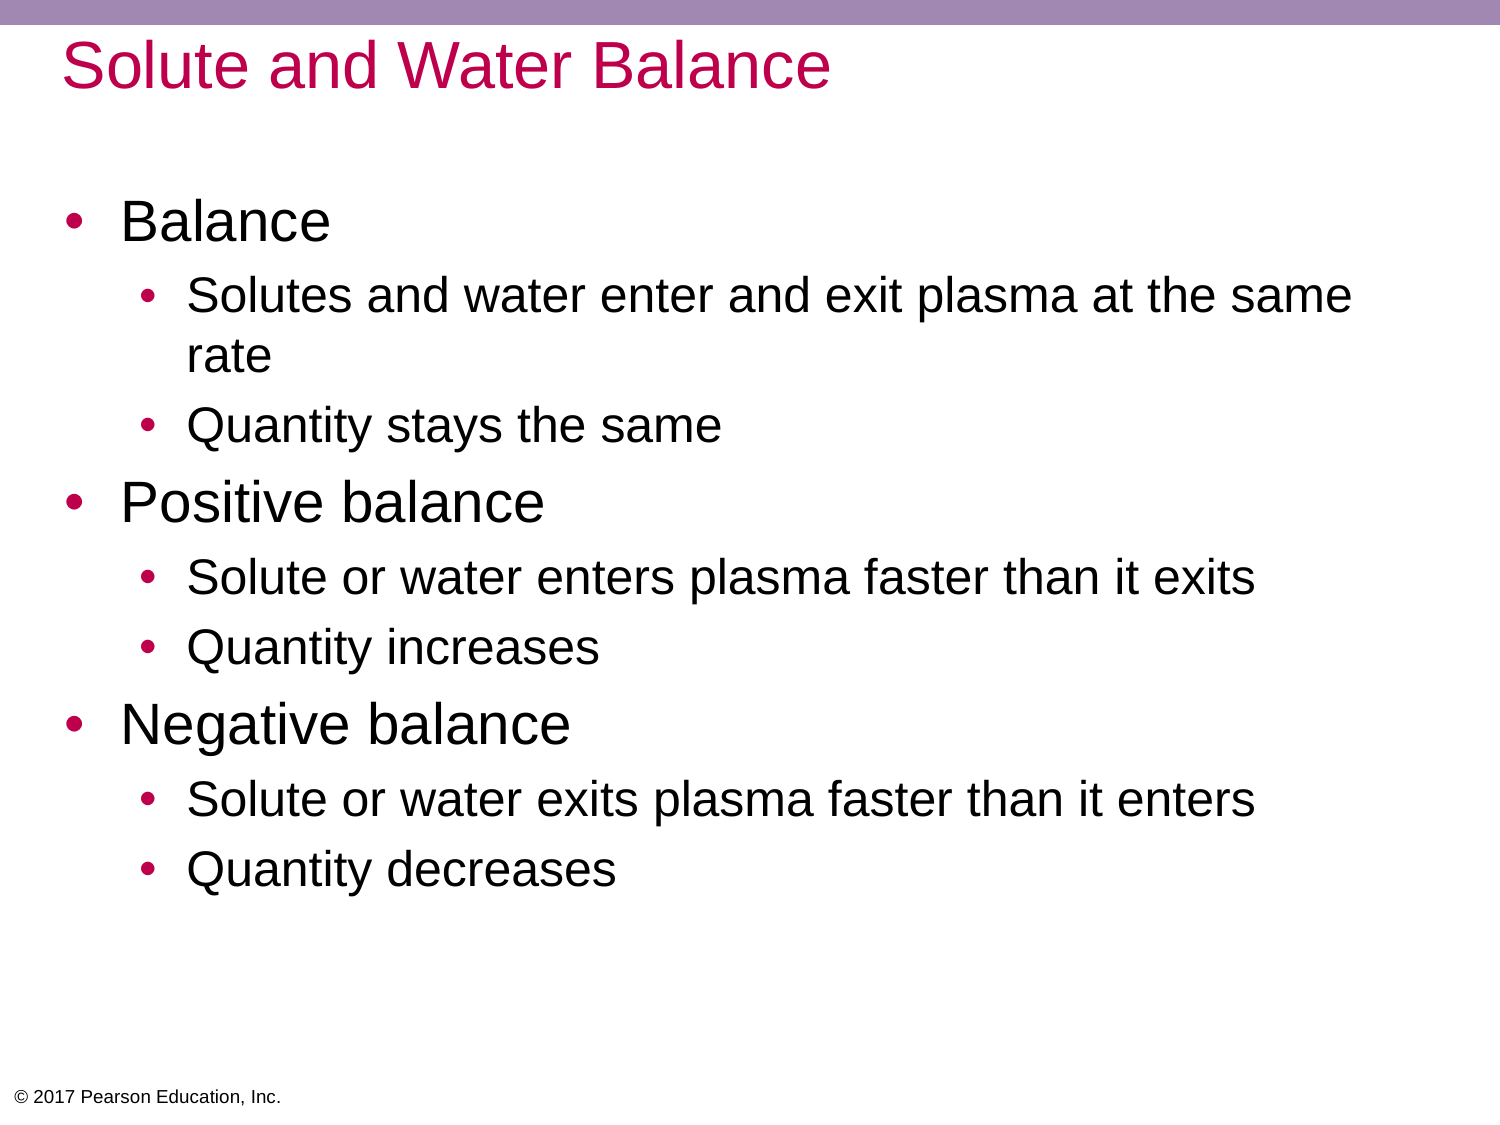

# Solute and Water Balance
Balance
Solutes and water enter and exit plasma at the same rate
Quantity stays the same
Positive balance
Solute or water enters plasma faster than it exits
Quantity increases
Negative balance
Solute or water exits plasma faster than it enters
Quantity decreases